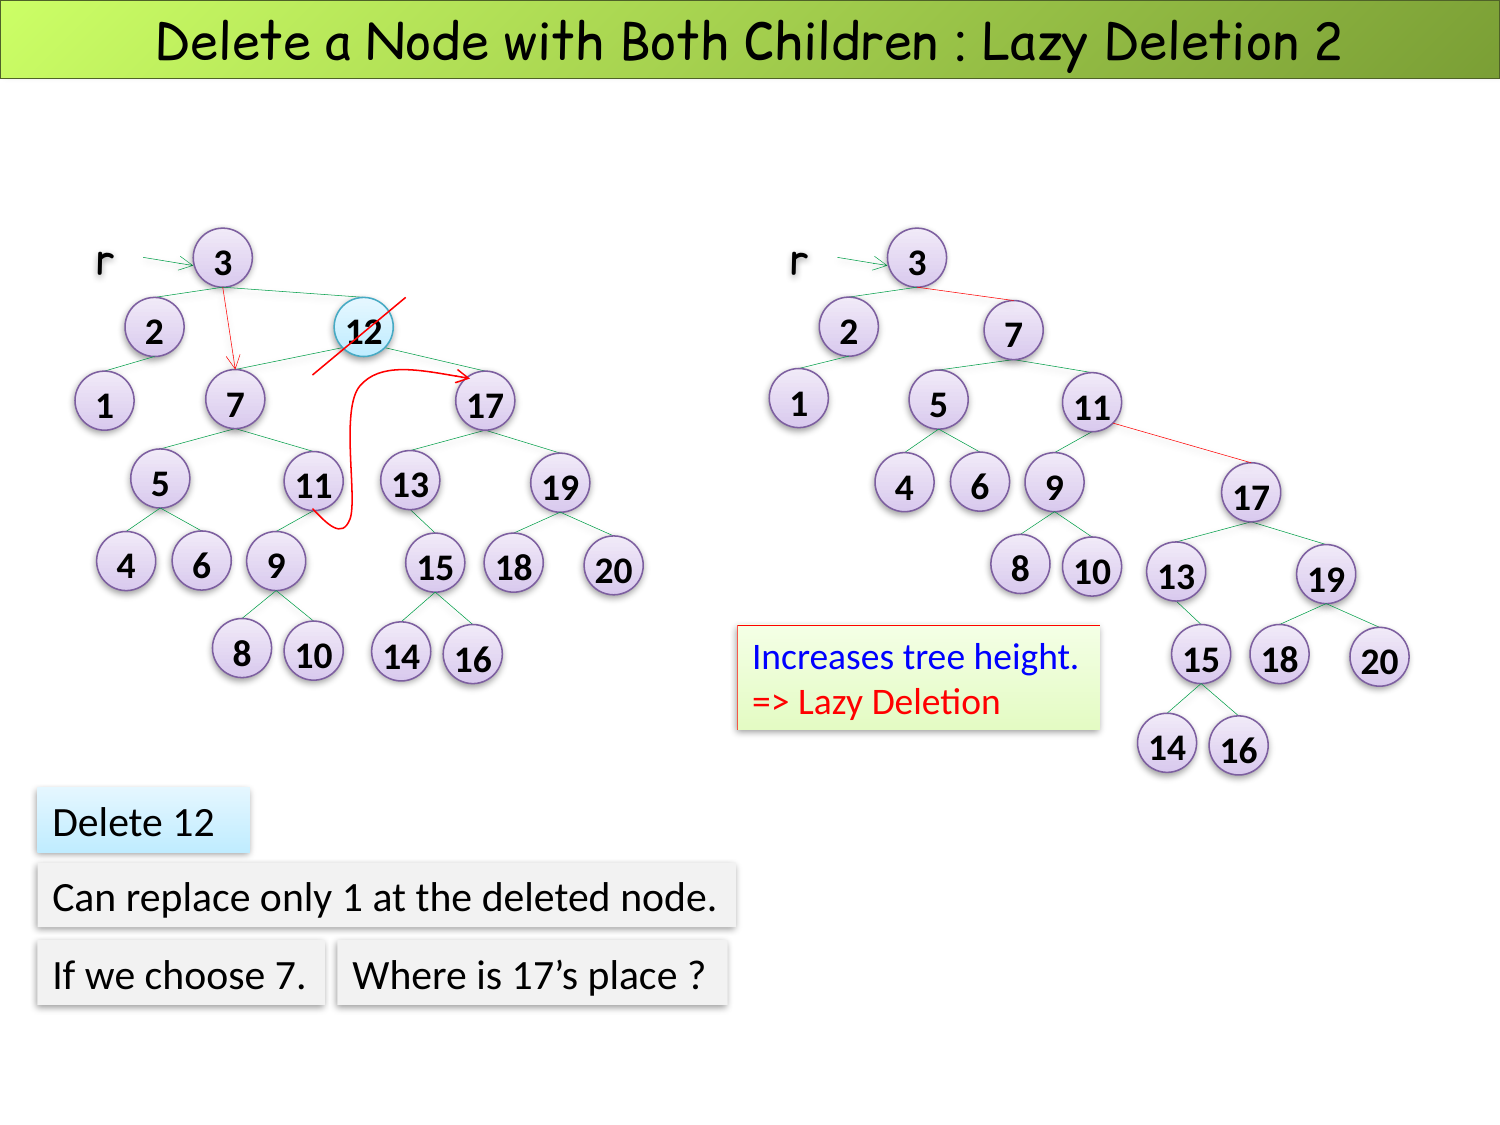

# Delete a Node with Both Children : Lazy Deletion 2
r
r
3
2
7
1
5
11
6
4
9
17
8
10
13
19
15
18
Increases tree height.
=> Lazy Deletion
20
14
16
3
2
12

7
1
17
5
13
11
19
6
4
9
15
18
20
8
10
14
16
Delete 12
Can replace only 1 at the deleted node.
If we choose 7.
Where is 17’s place ?